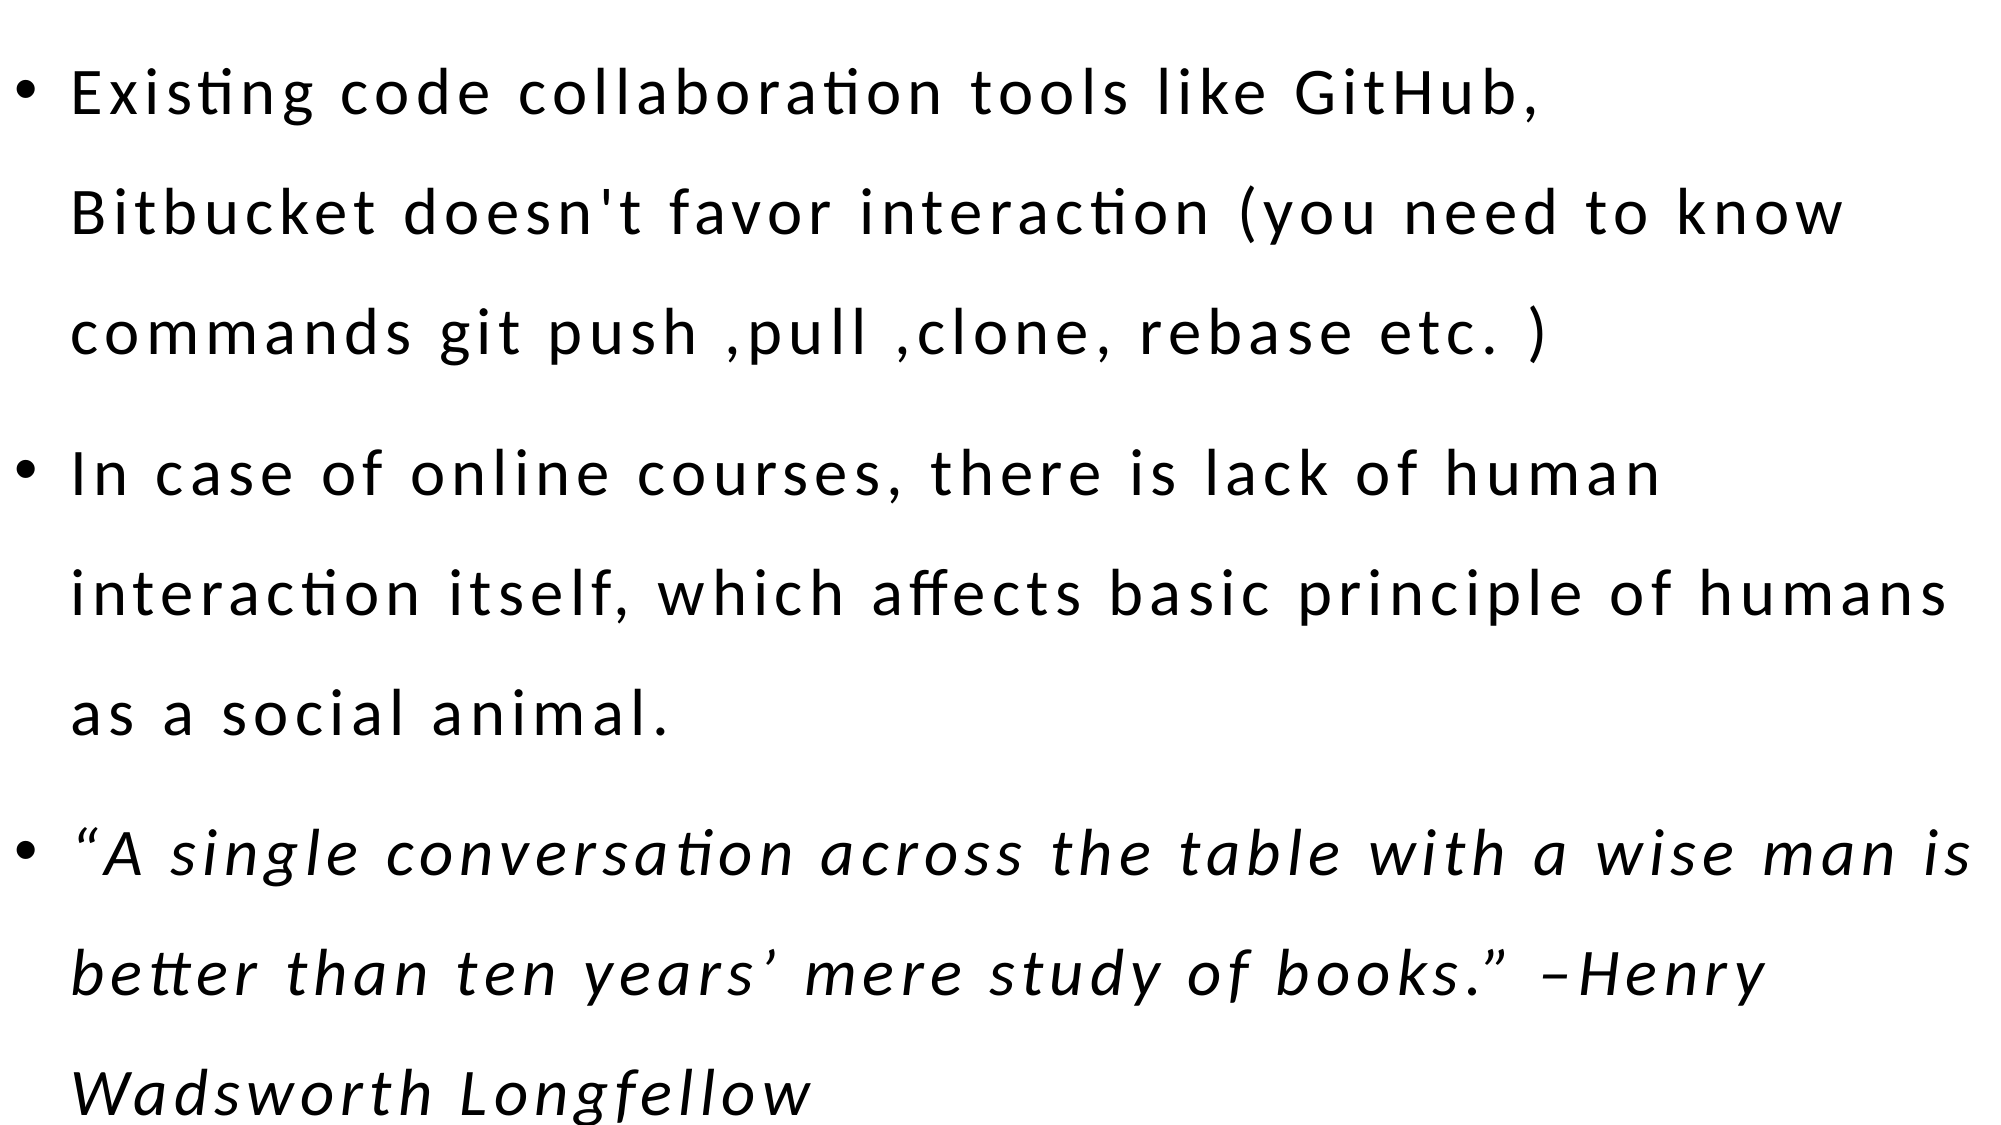

Existing code collaboration tools like GitHub, Bitbucket doesn't favor interaction (you need to know commands git push ,pull ,clone, rebase etc. )
In case of online courses, there is lack of human interaction itself, which affects basic principle of humans as a social animal.
“A single conversation across the table with a wise man is better than ten years’ mere study of books.” –Henry Wadsworth Longfellow